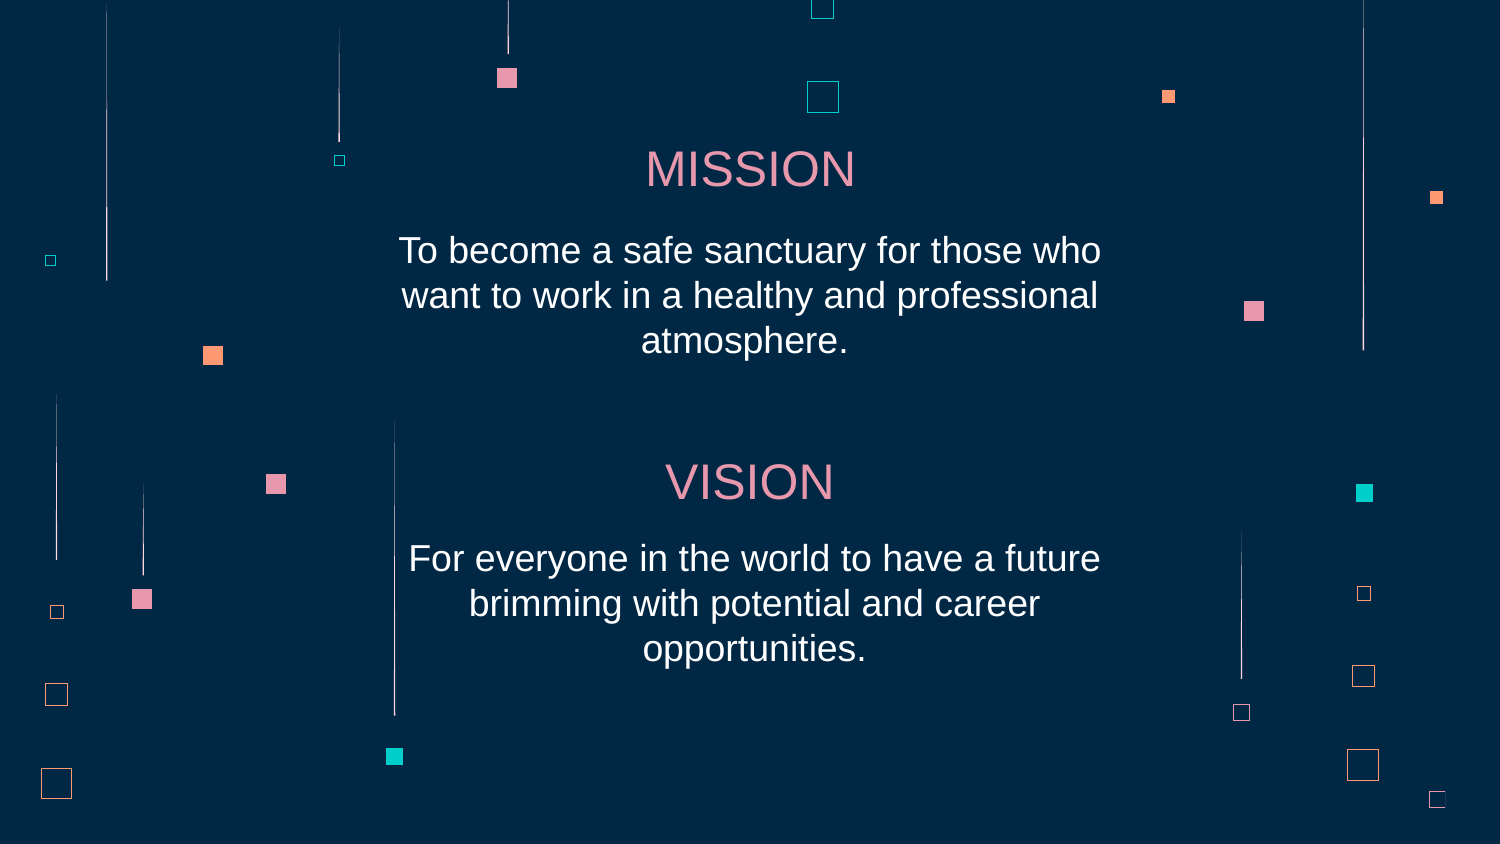

To become a safe sanctuary for those who want to work in a healthy and professional atmosphere.
MISSION
For everyone in the world to have a future brimming with potential and career opportunities.
# VISION